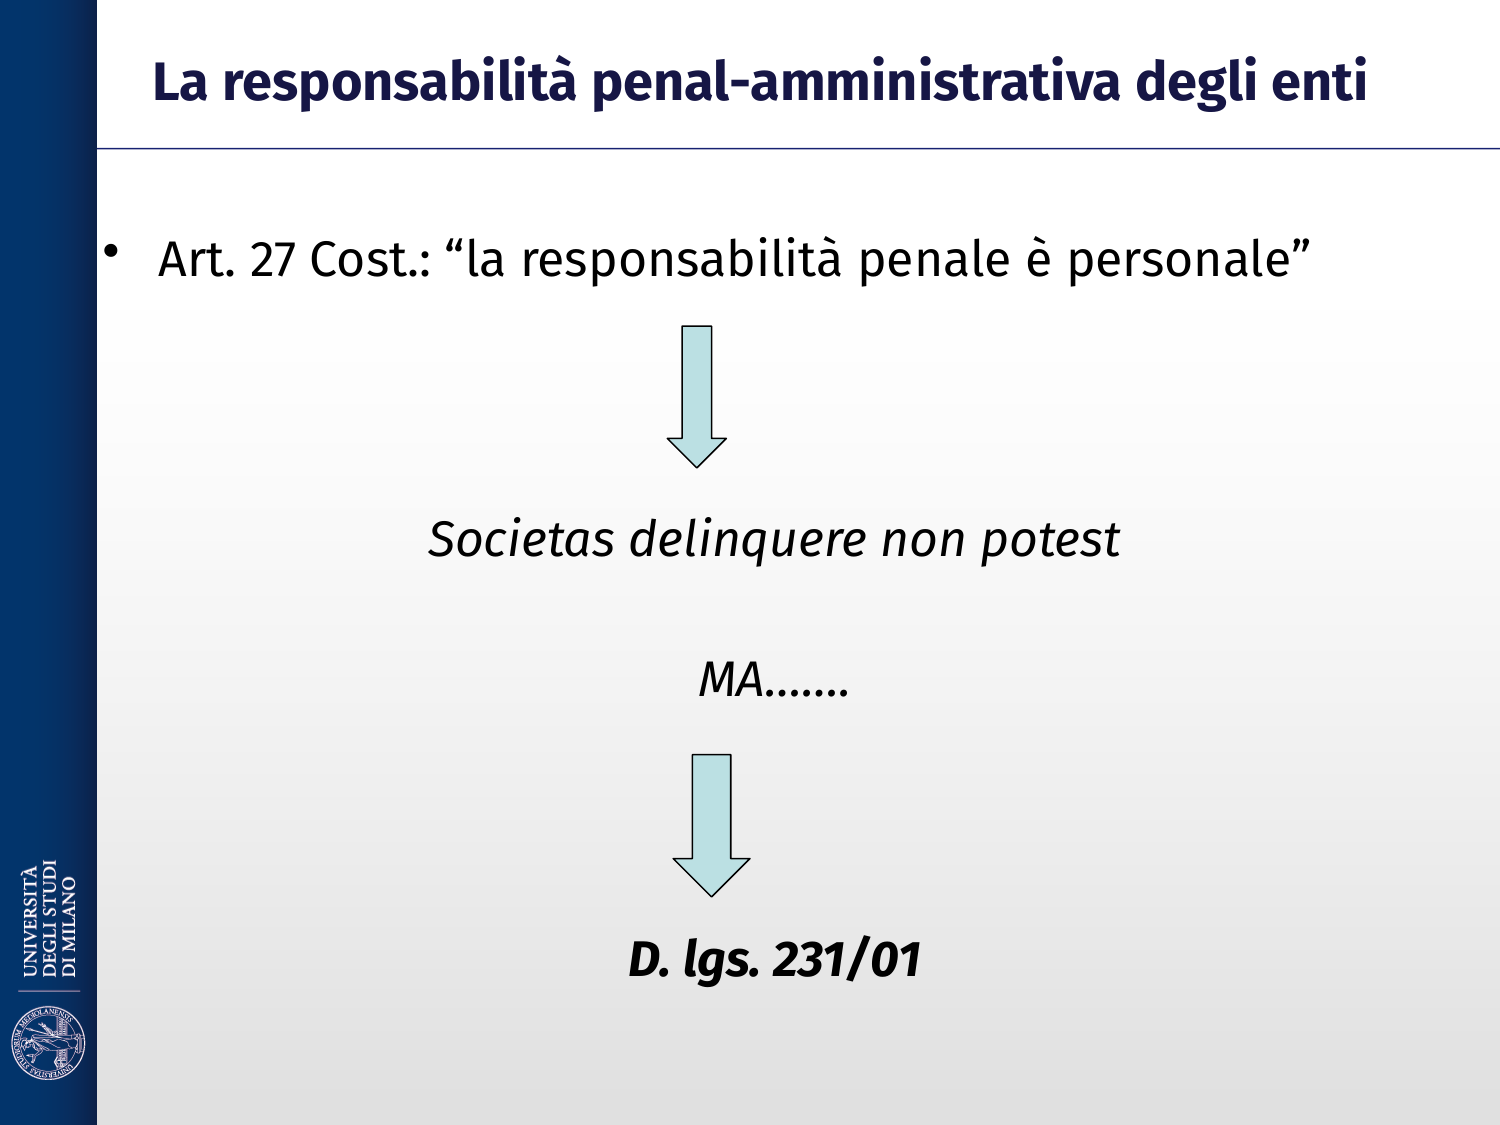

# La responsabilità penal-amministrativa degli enti
Art. 27 Cost.: “la responsabilità penale è personale”

Societas delinquere non potest

MA…….

D. lgs. 231/01